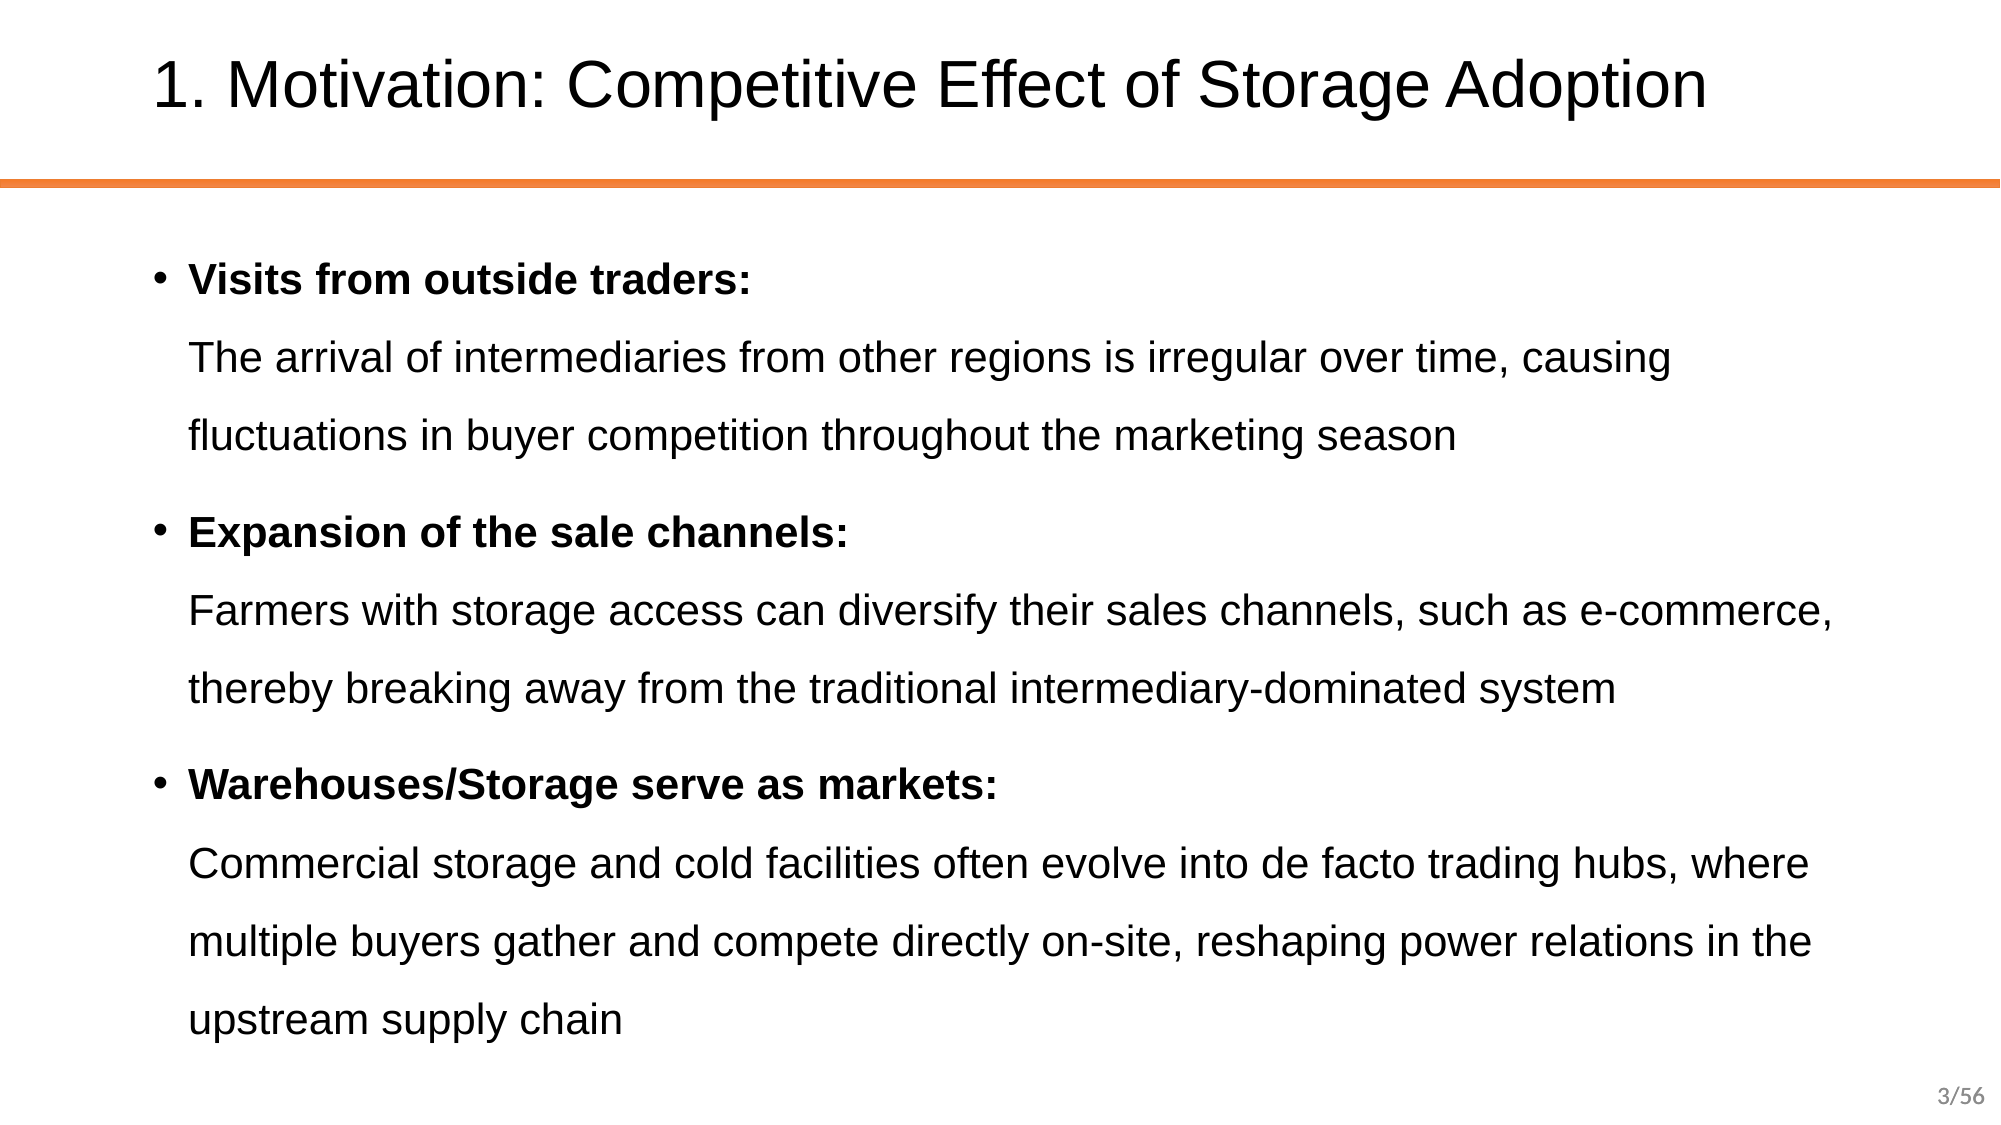

# 1. Motivation: Competitive Effect of Storage Adoption
Visits from outside traders:
The arrival of intermediaries from other regions is irregular over time, causing fluctuations in buyer competition throughout the marketing season
Expansion of the sale channels:
Farmers with storage access can diversify their sales channels, such as e-commerce, thereby breaking away from the traditional intermediary-dominated system
Warehouses/Storage serve as markets:
Commercial storage and cold facilities often evolve into de facto trading hubs, where multiple buyers gather and compete directly on-site, reshaping power relations in the upstream supply chain
3/56